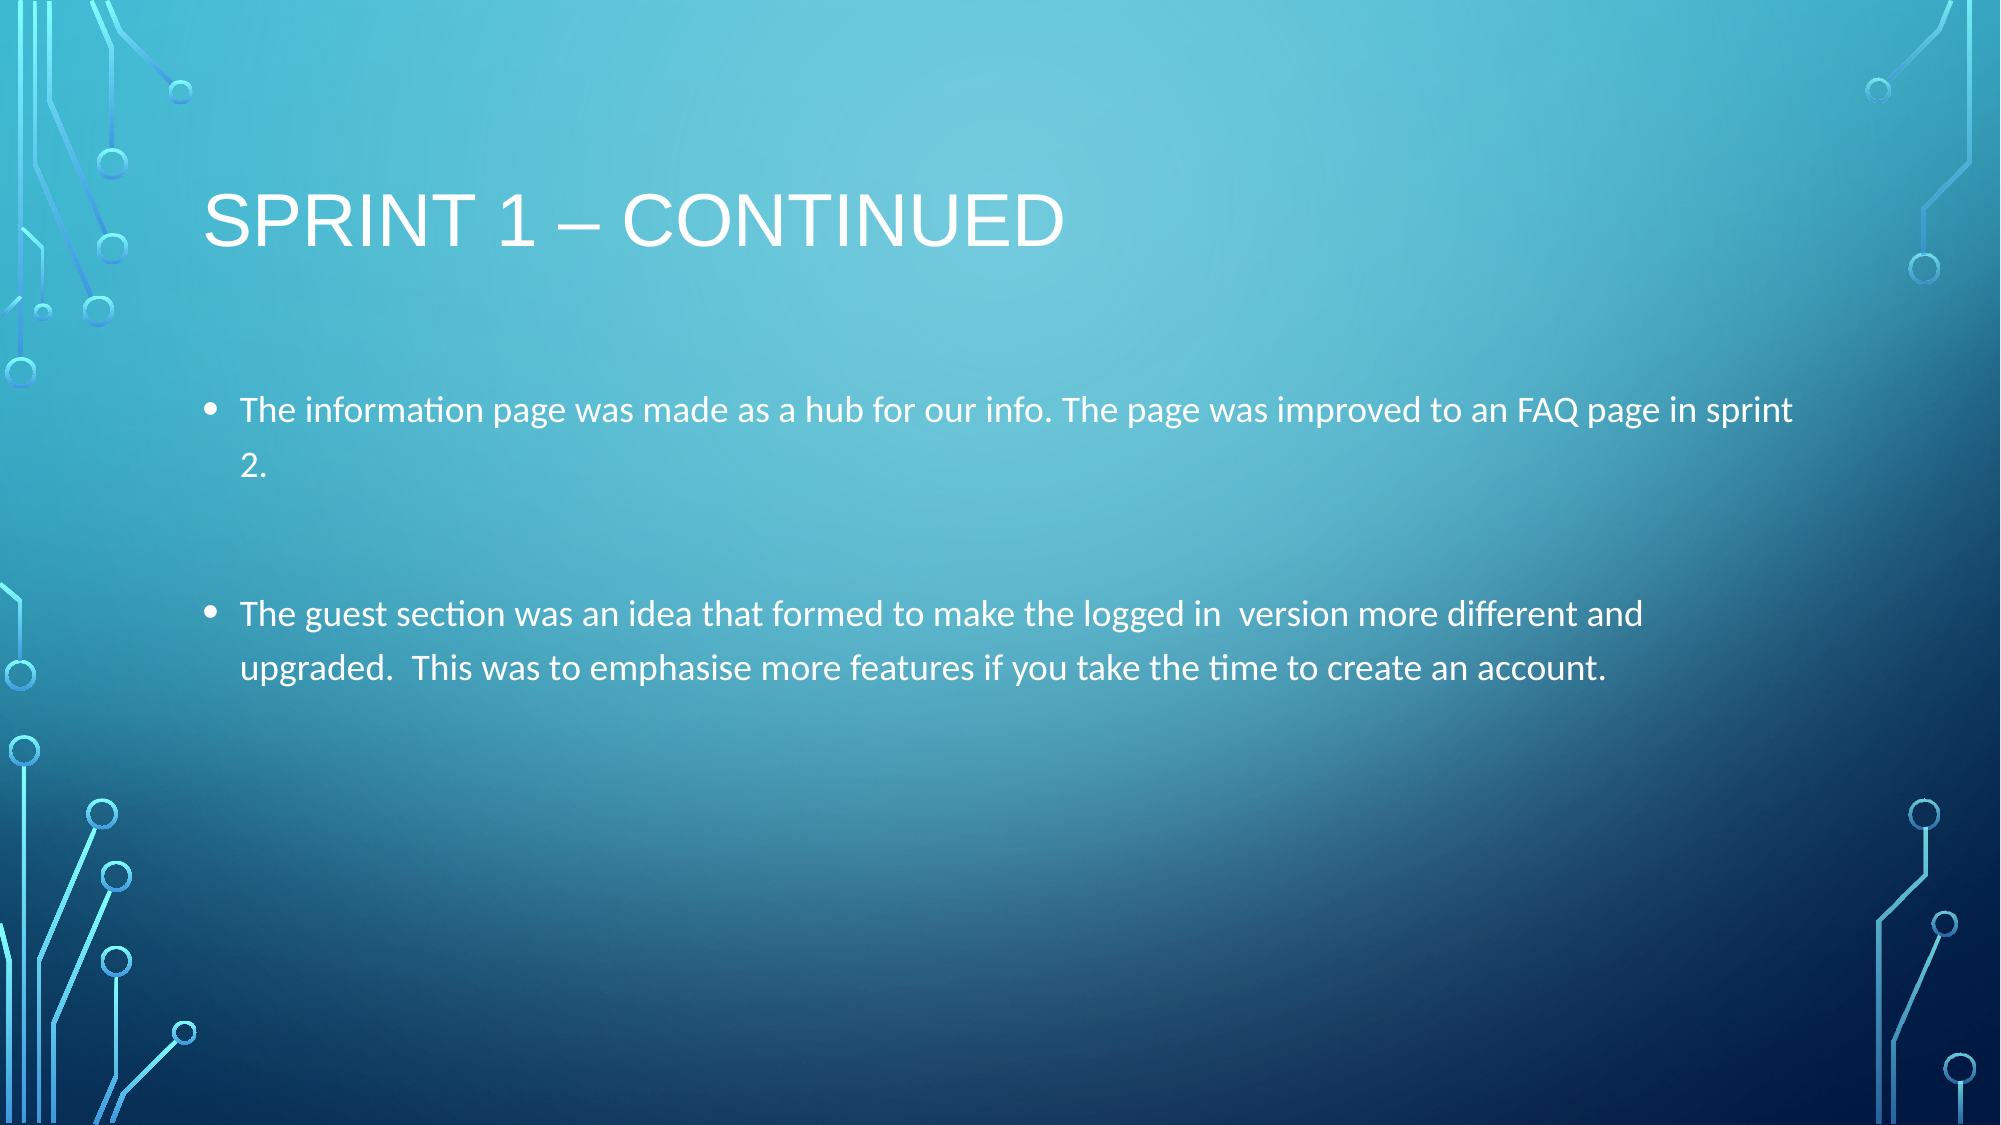

# Sprint 1 – continued
The information page was made as a hub for our info. The page was improved to an FAQ page in sprint 2.

The guest section was an idea that formed to make the logged in  version more different and upgraded.  This was to emphasise more features if you take the time to create an account.